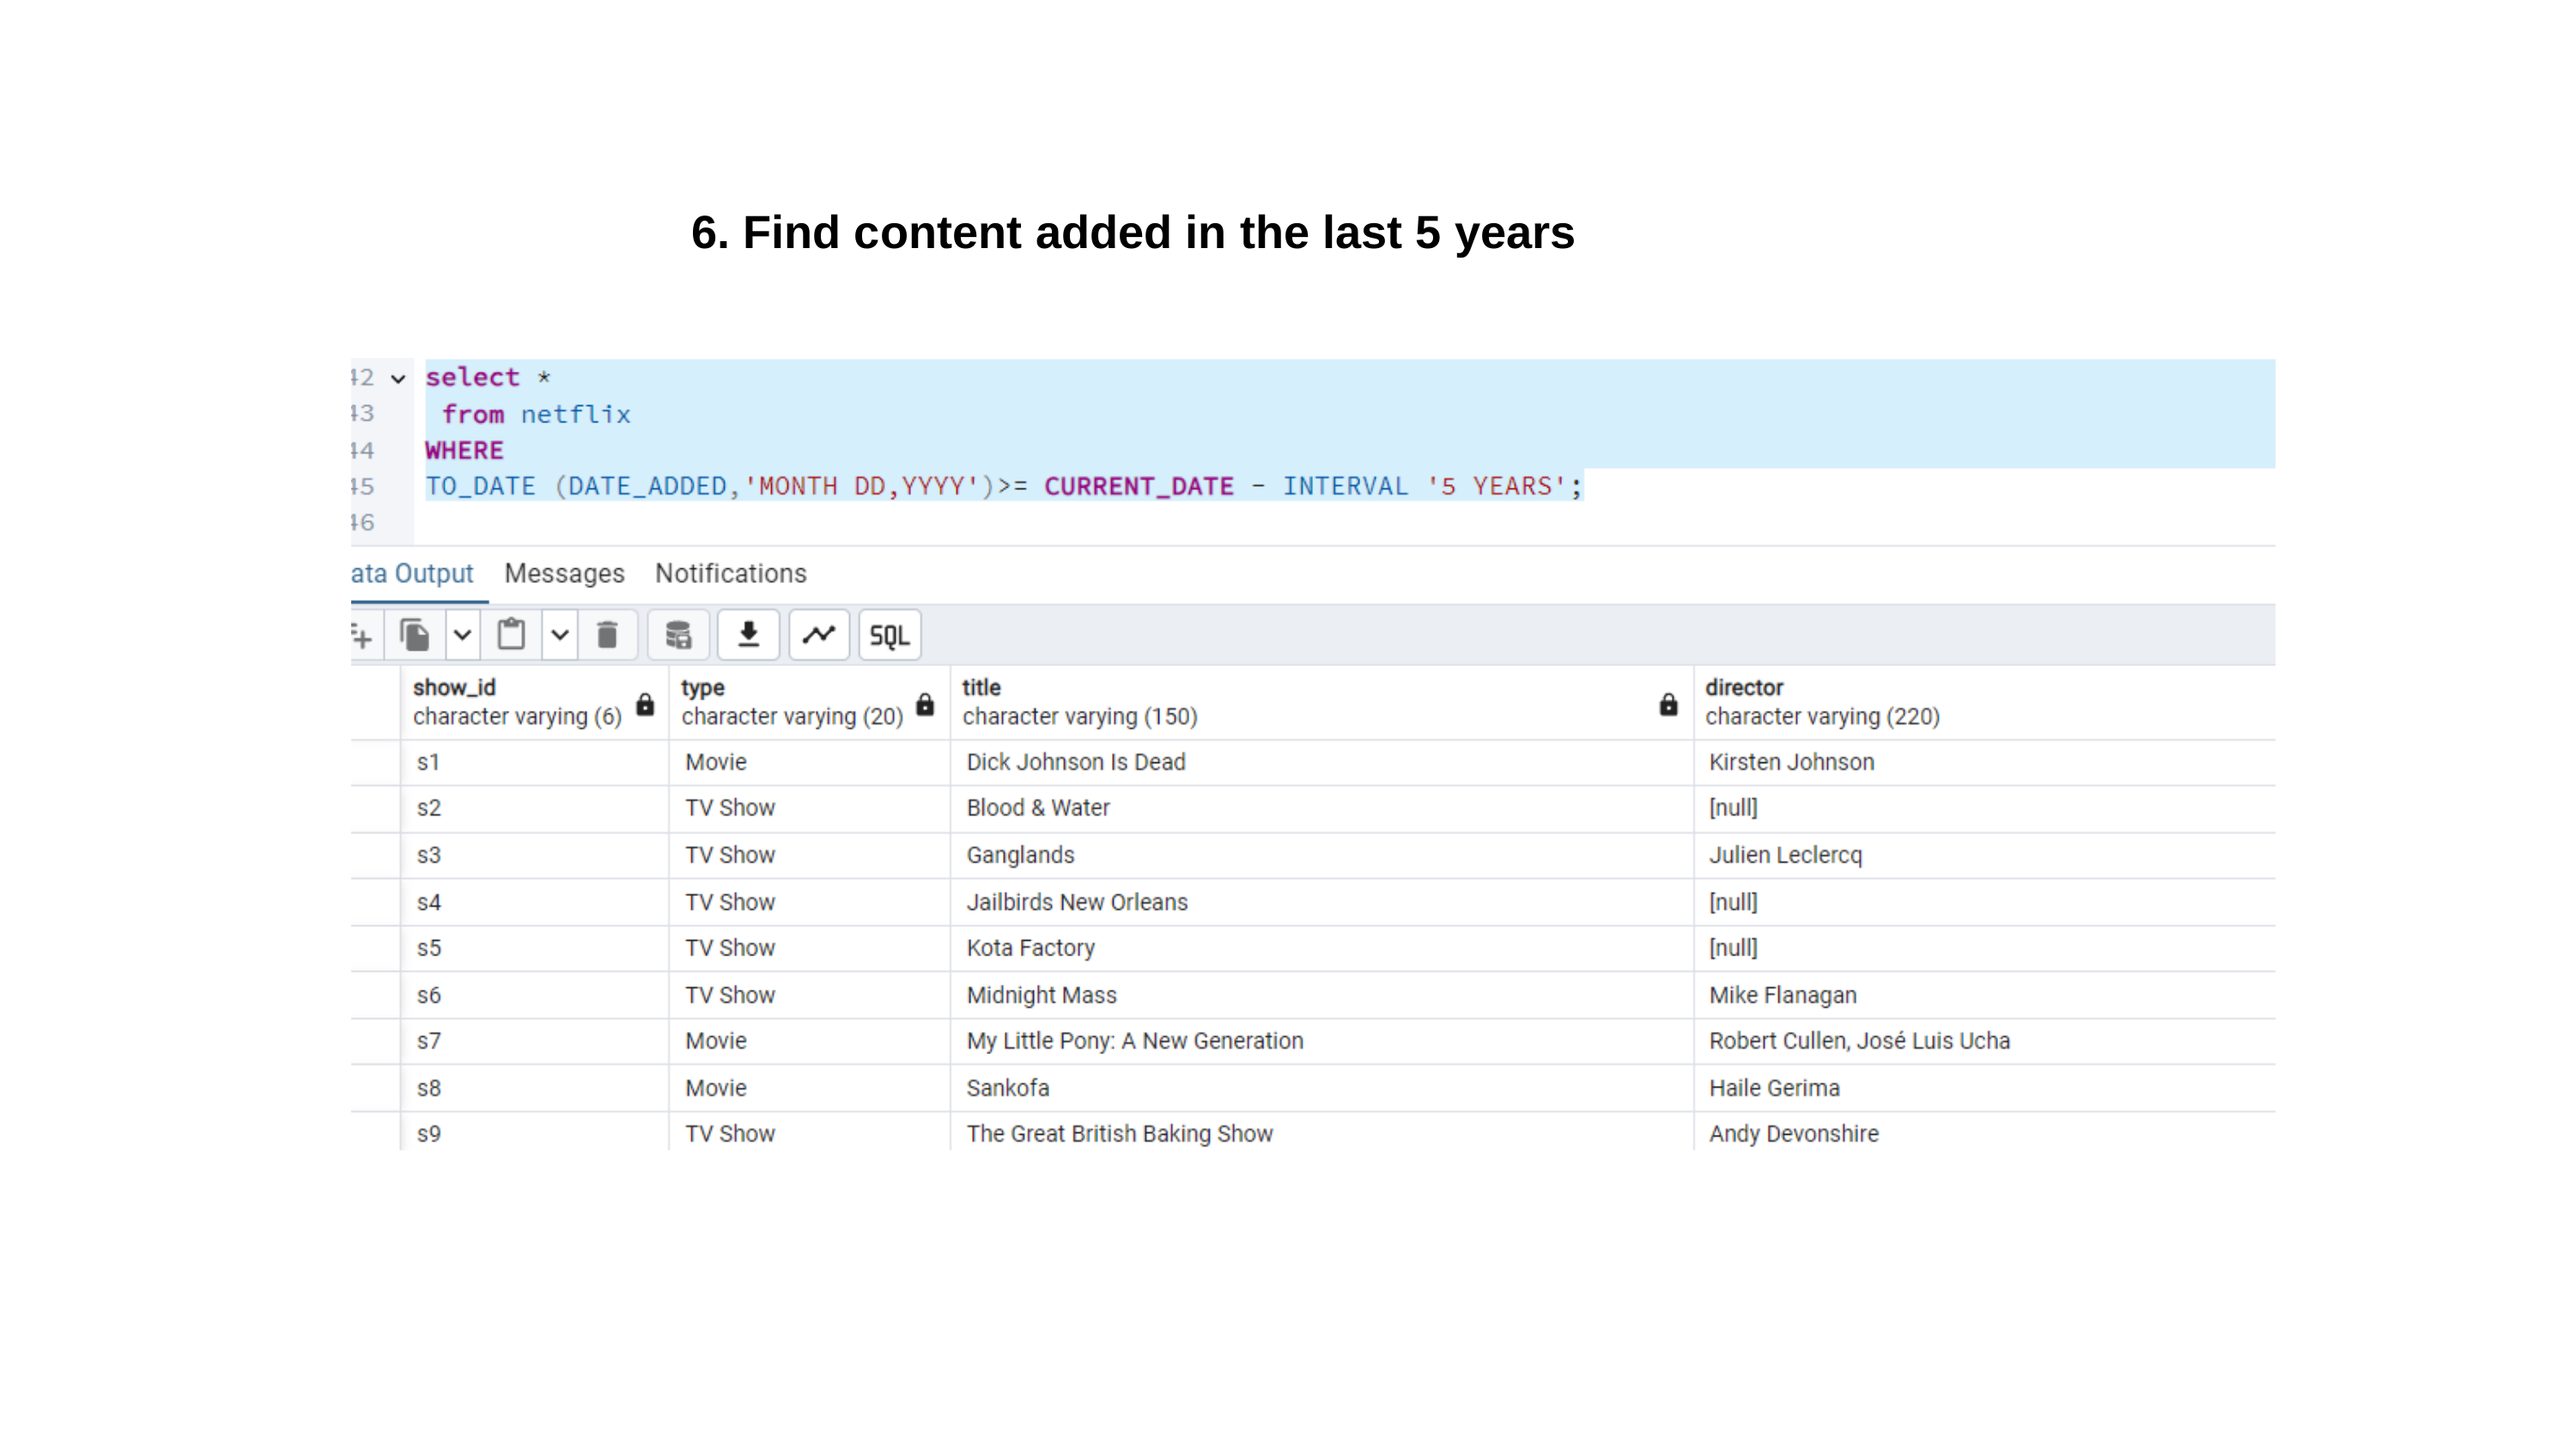

6. Find content added in the last 5 years